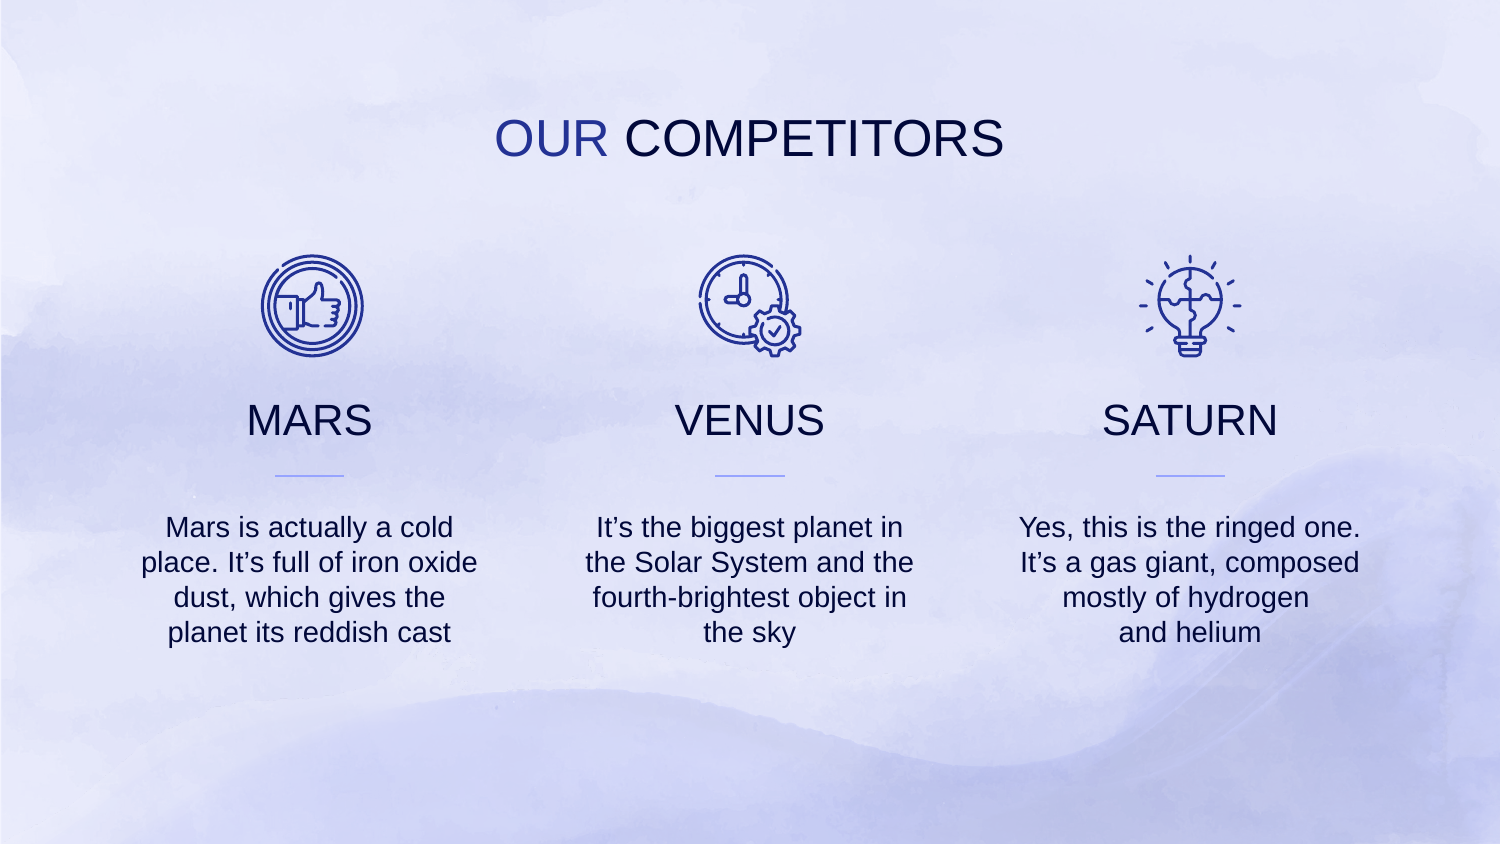

OUR COMPETITORS

# MARS
VENUS
SATURN
Mars is actually a cold place. It’s full of iron oxide dust, which gives the planet its reddish cast
It’s the biggest planet in the Solar System and the fourth-brightest object in the sky
Yes, this is the ringed one. It’s a gas giant, composed mostly of hydrogen
and helium